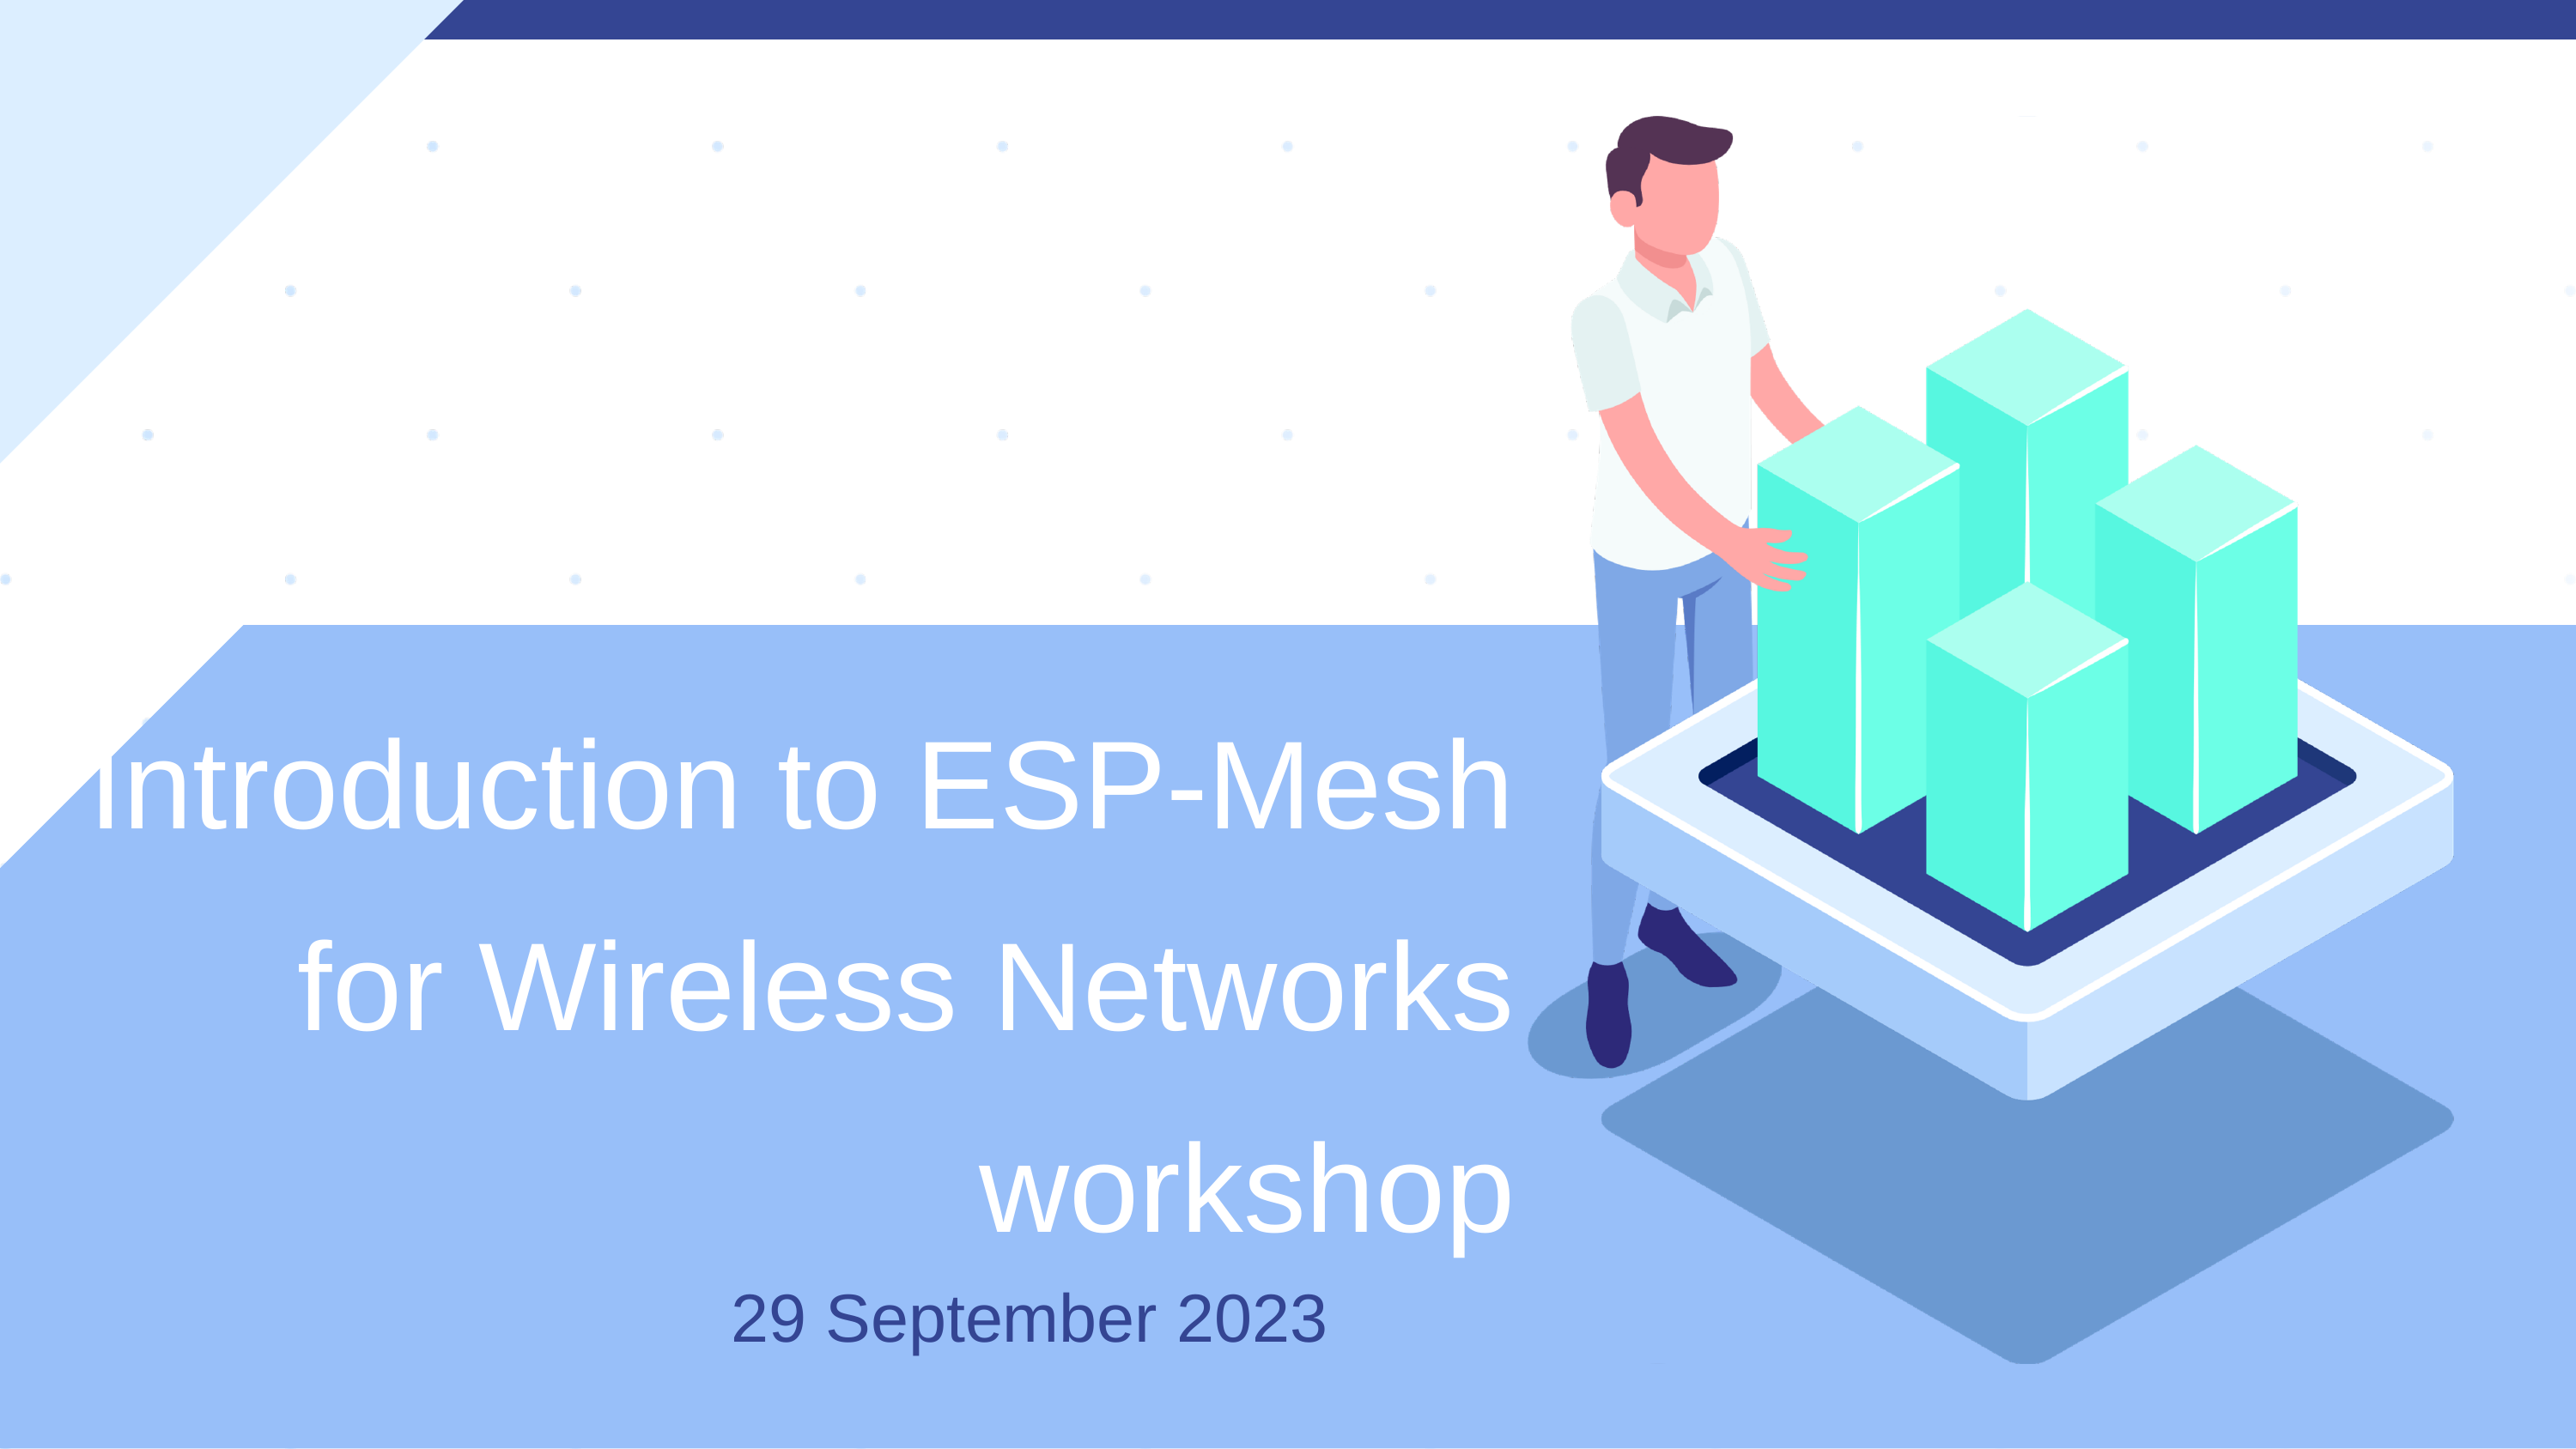

Introduction to ESP-Mesh for Wireless Networks workshop
29 September 2023